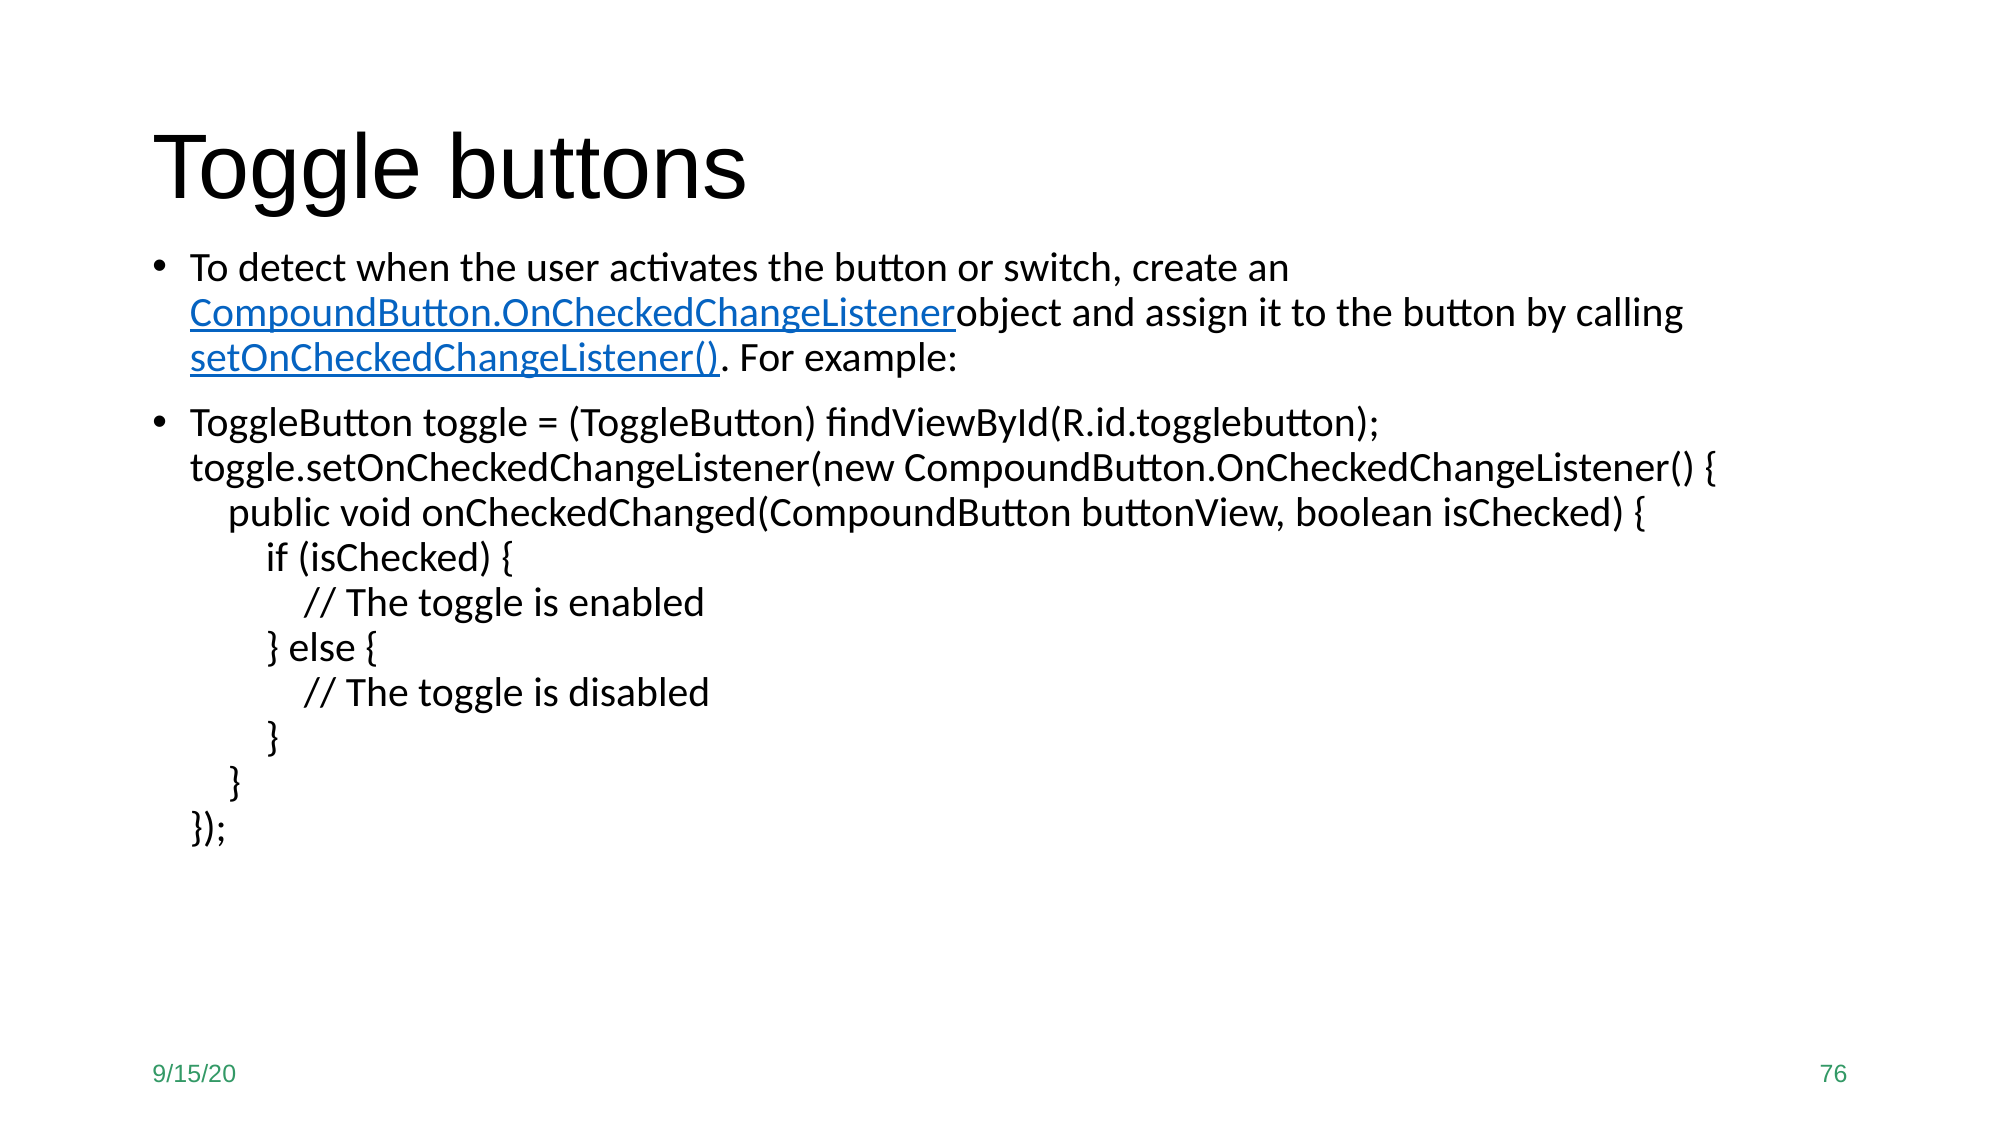

# Toggle buttons
To detect when the user activates the button or switch, create an CompoundButton.OnCheckedChangeListenerobject and assign it to the button by calling setOnCheckedChangeListener(). For example:
ToggleButton toggle = (ToggleButton) findViewById(R.id.togglebutton);
toggle.setOnCheckedChangeListener(new CompoundButton.OnCheckedChangeListener() {
    public void onCheckedChanged(CompoundButton buttonView, boolean isChecked) {
        if (isChecked) {
            // The toggle is enabled
        } else {
            // The toggle is disabled
        }
    }
});
9/15/20
76